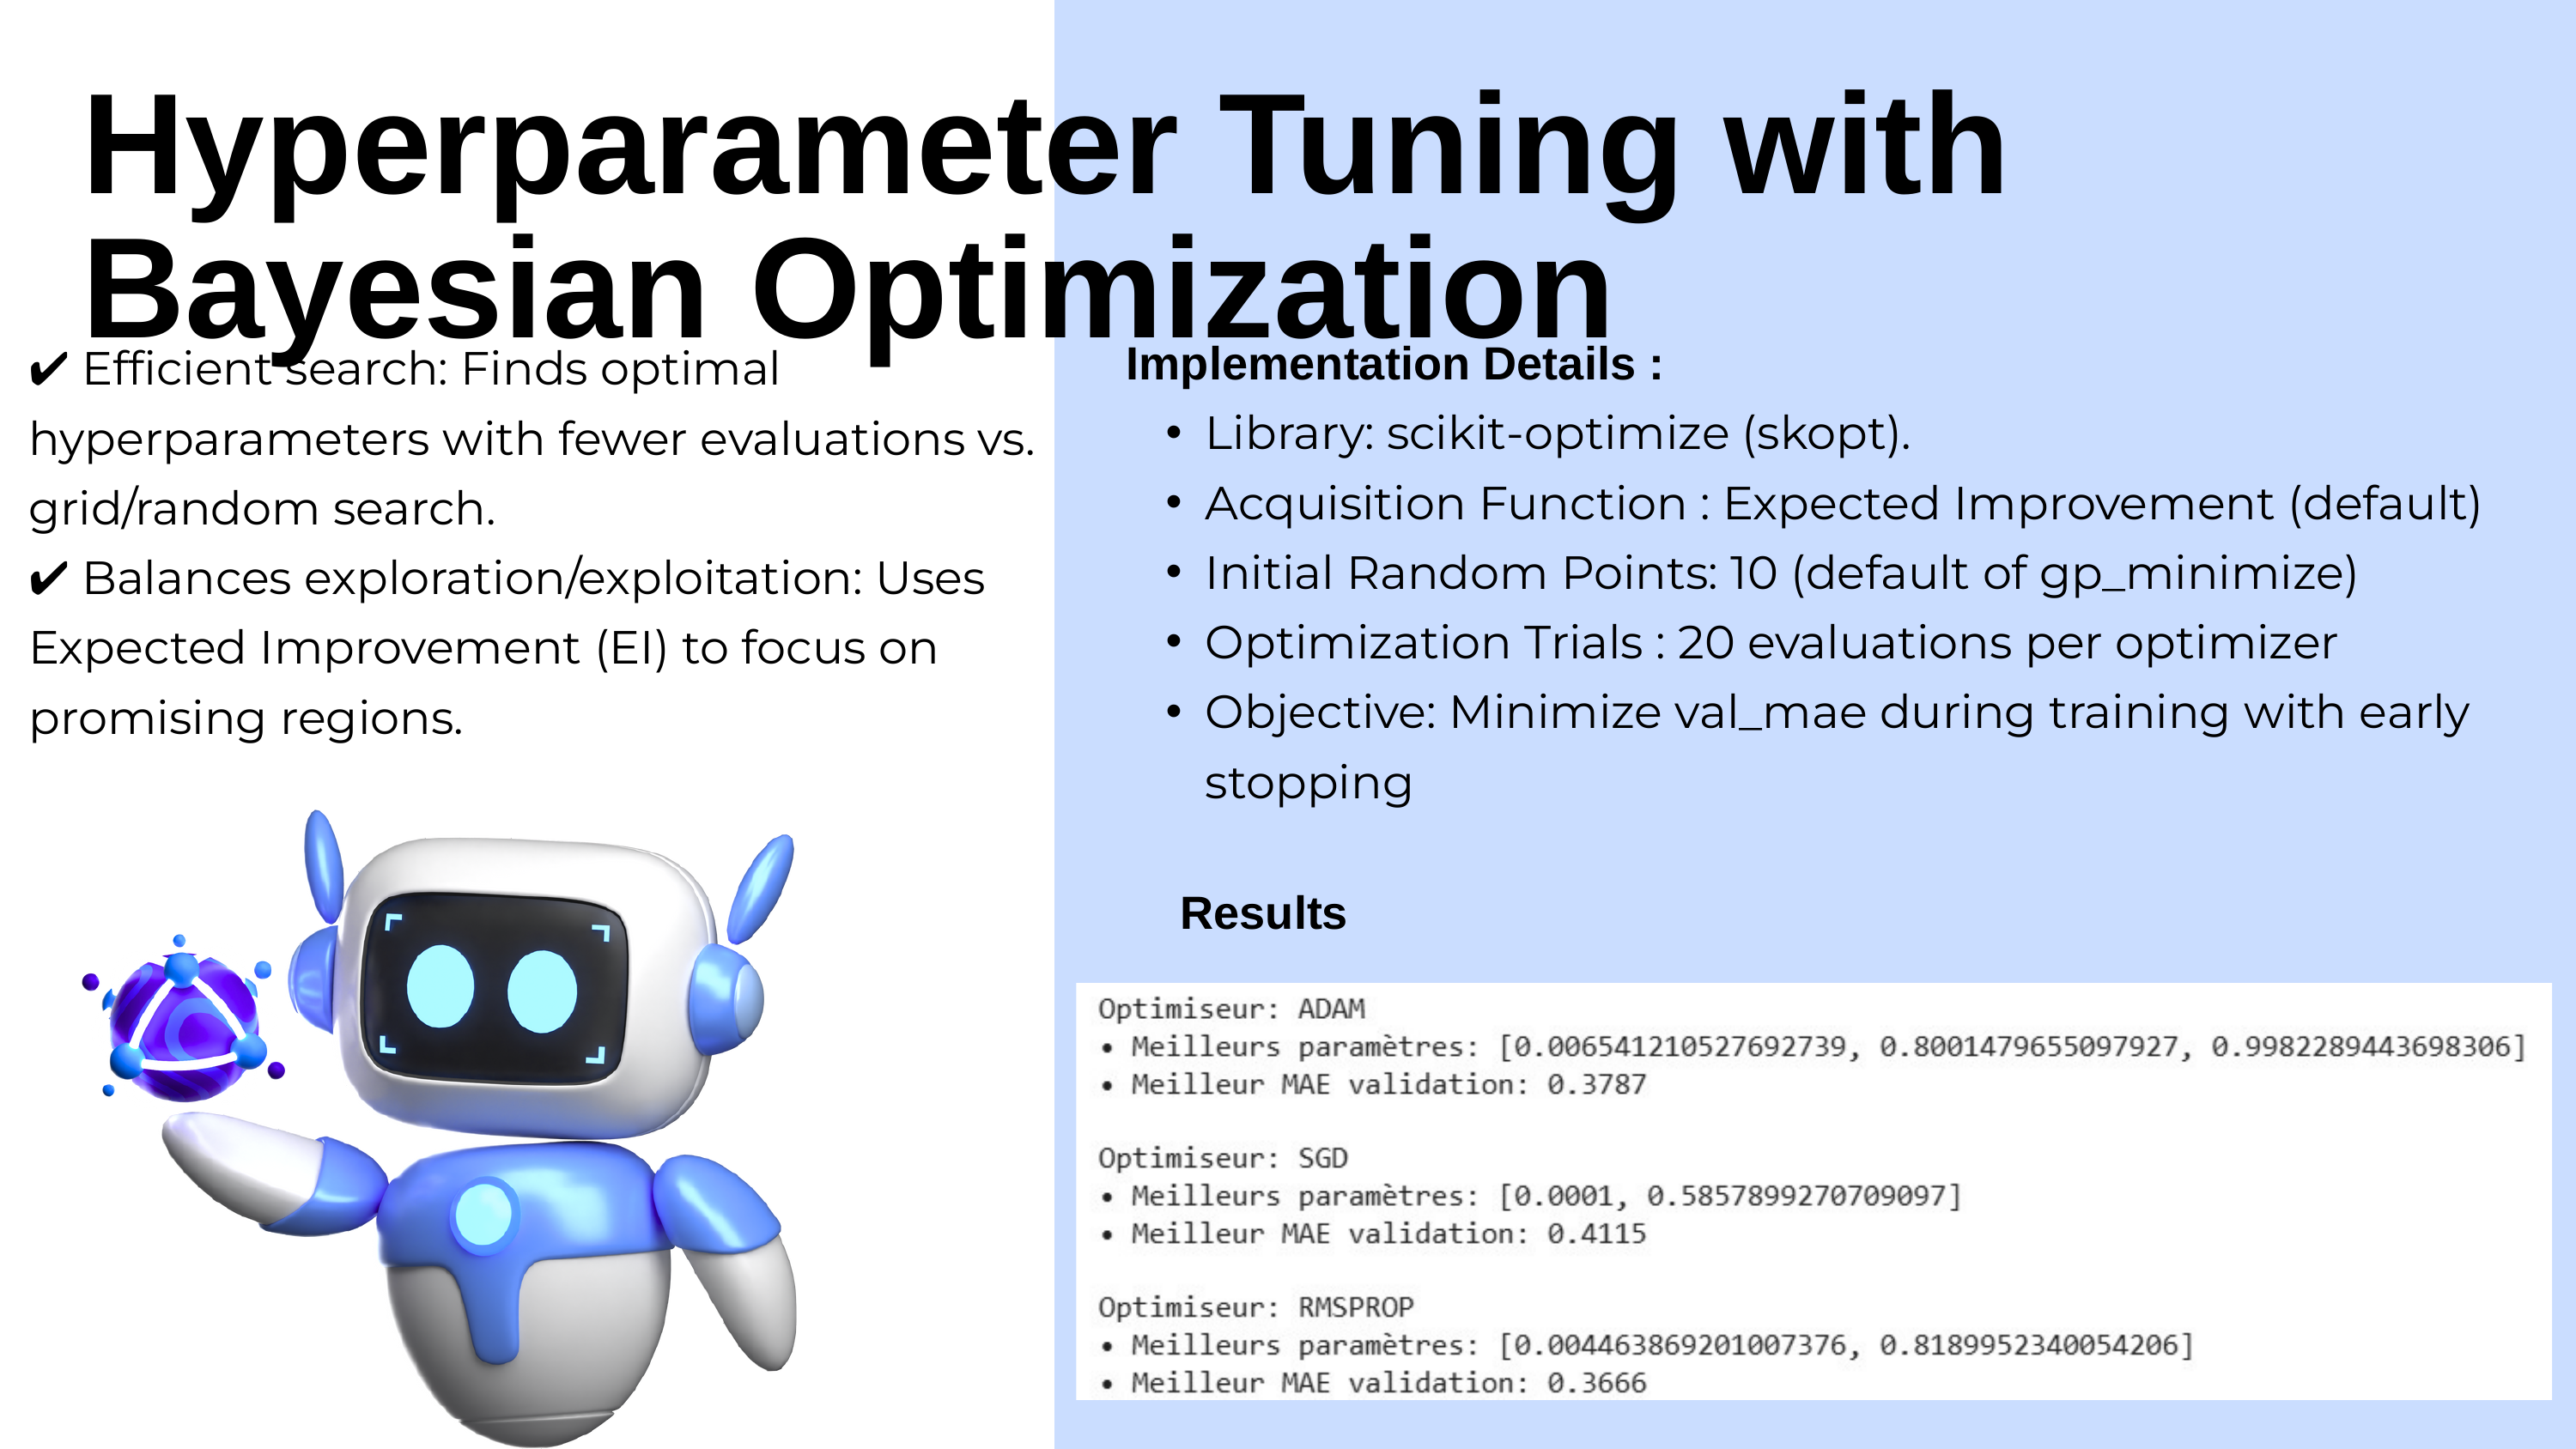

Hyperparameter Tuning with Bayesian Optimization
Implementation Details :
Library: scikit-optimize (skopt).
Acquisition Function : Expected Improvement (default)
Initial Random Points: 10 (default of gp_minimize)
Optimization Trials : 20 evaluations per optimizer
Objective: Minimize val_mae during training with early stopping
✔ Efficient search: Finds optimal hyperparameters with fewer evaluations vs. grid/random search.
✔ Balances exploration/exploitation: Uses Expected Improvement (EI) to focus on promising regions.

Results